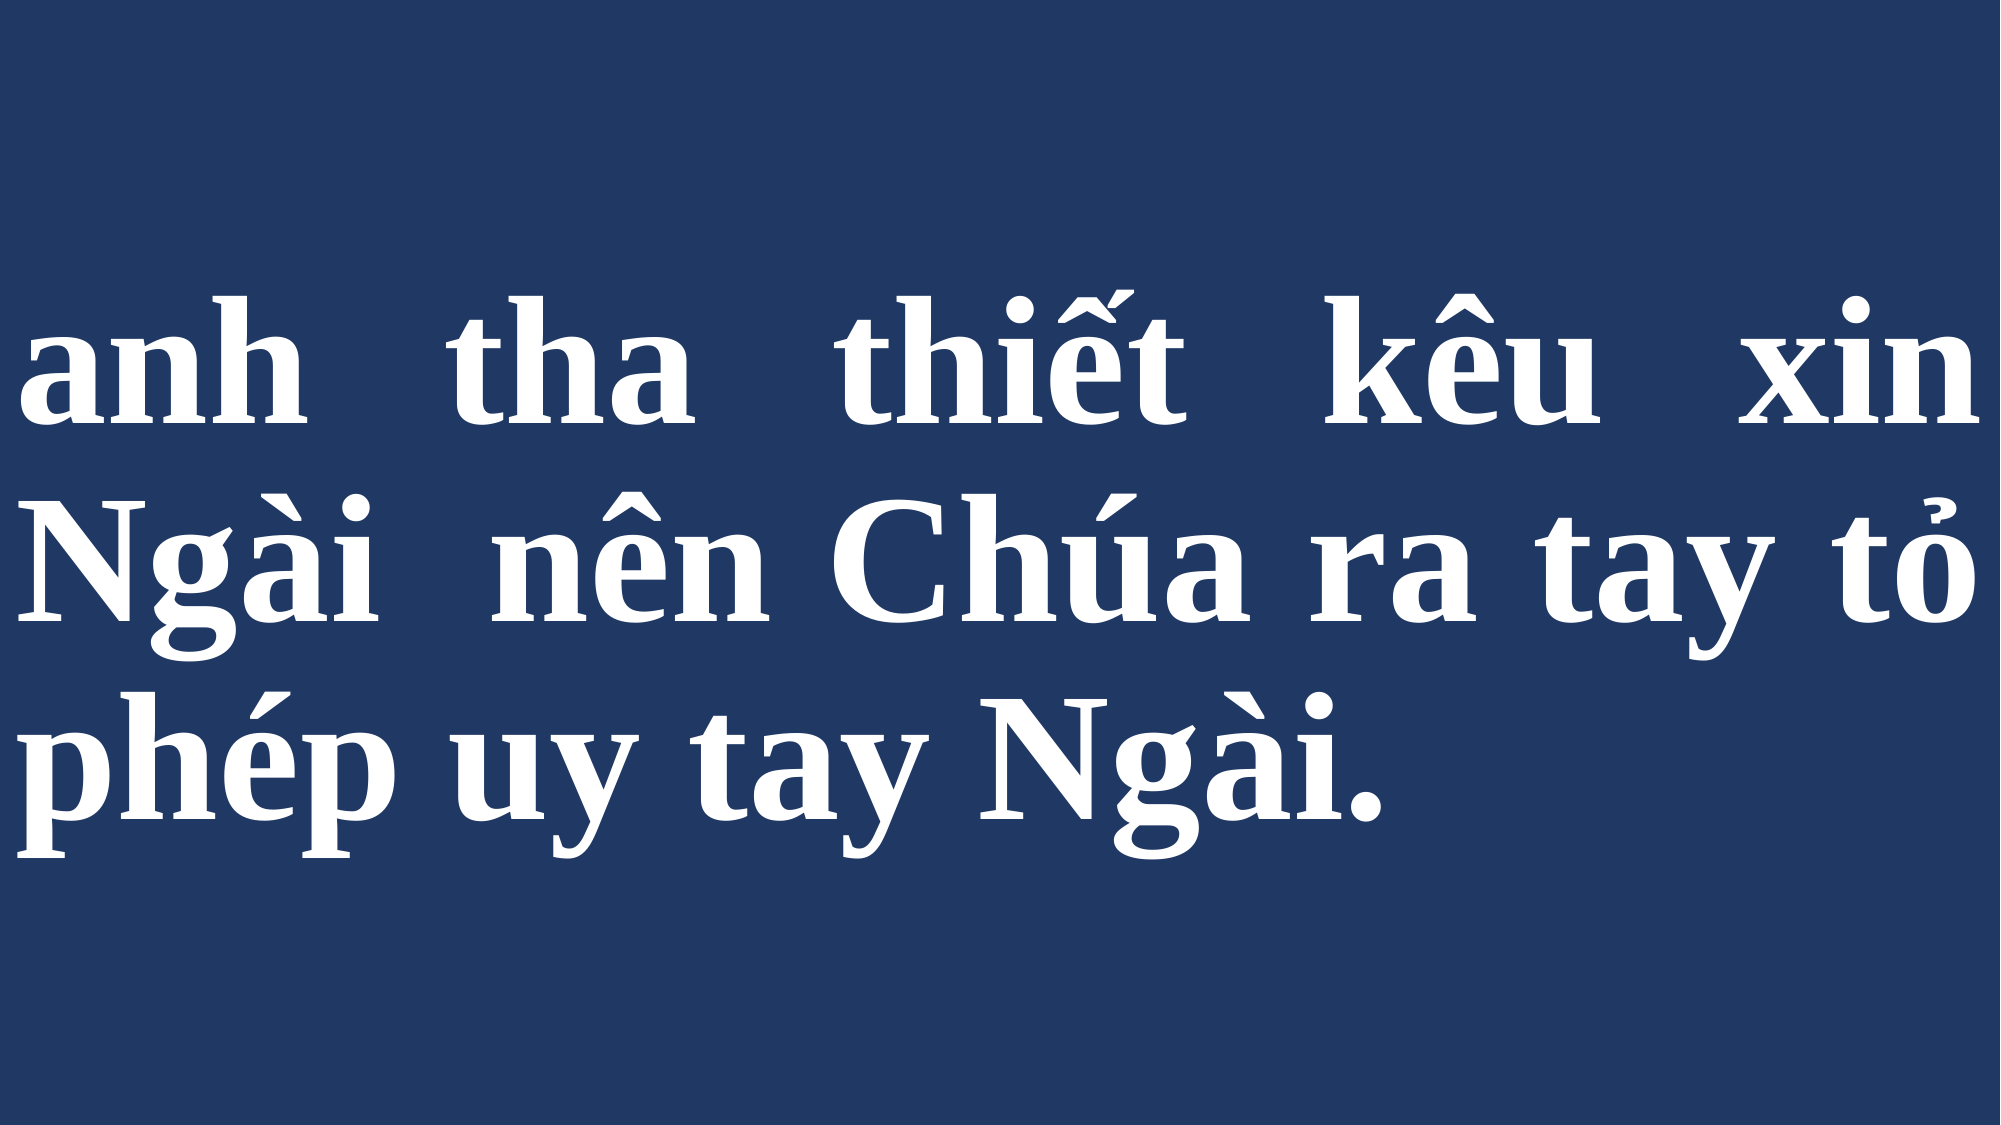

# anh tha thiết kêu xin Ngài  nên Chúa ra tay tỏ phép uy tay Ngài.